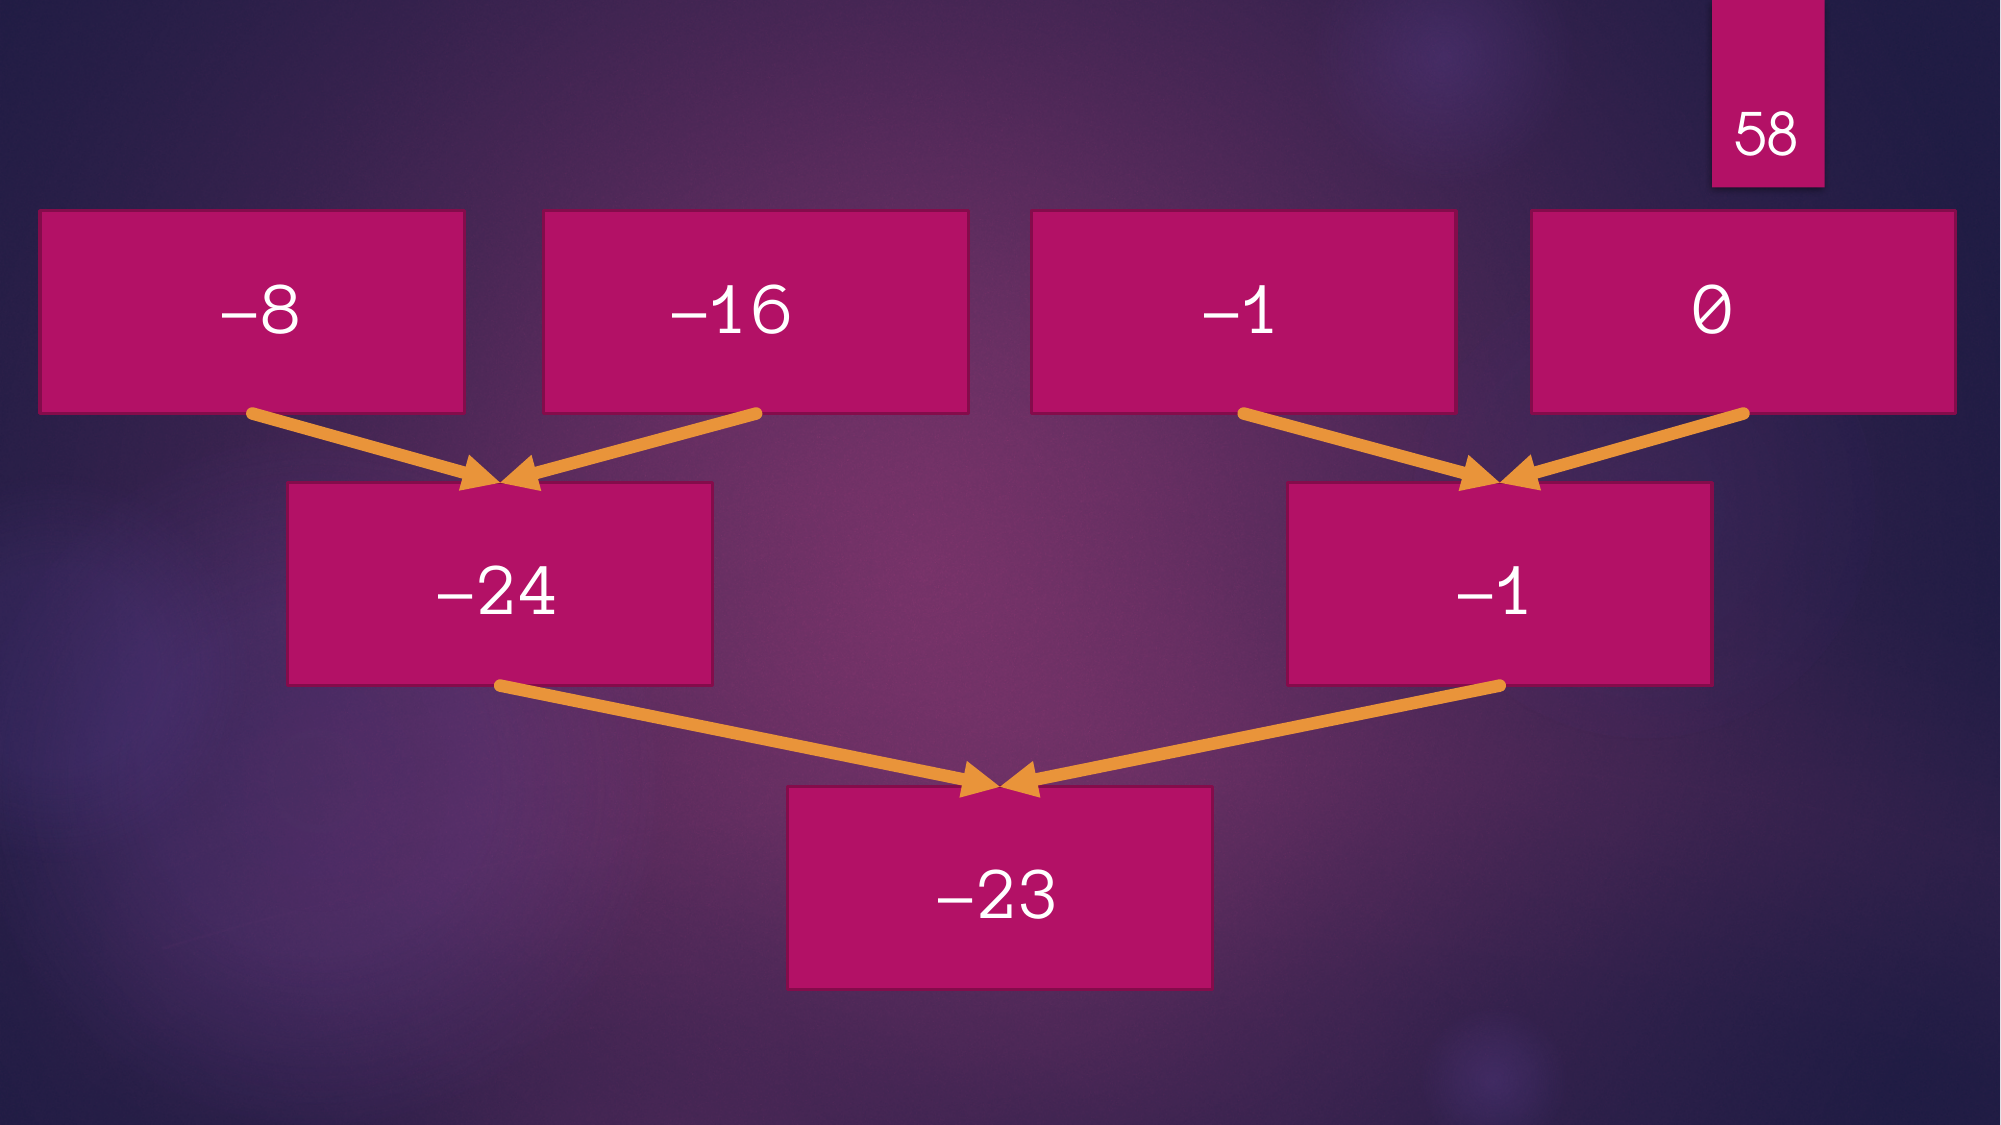

58

    -8         -16          -1          0
-1
-24

-23